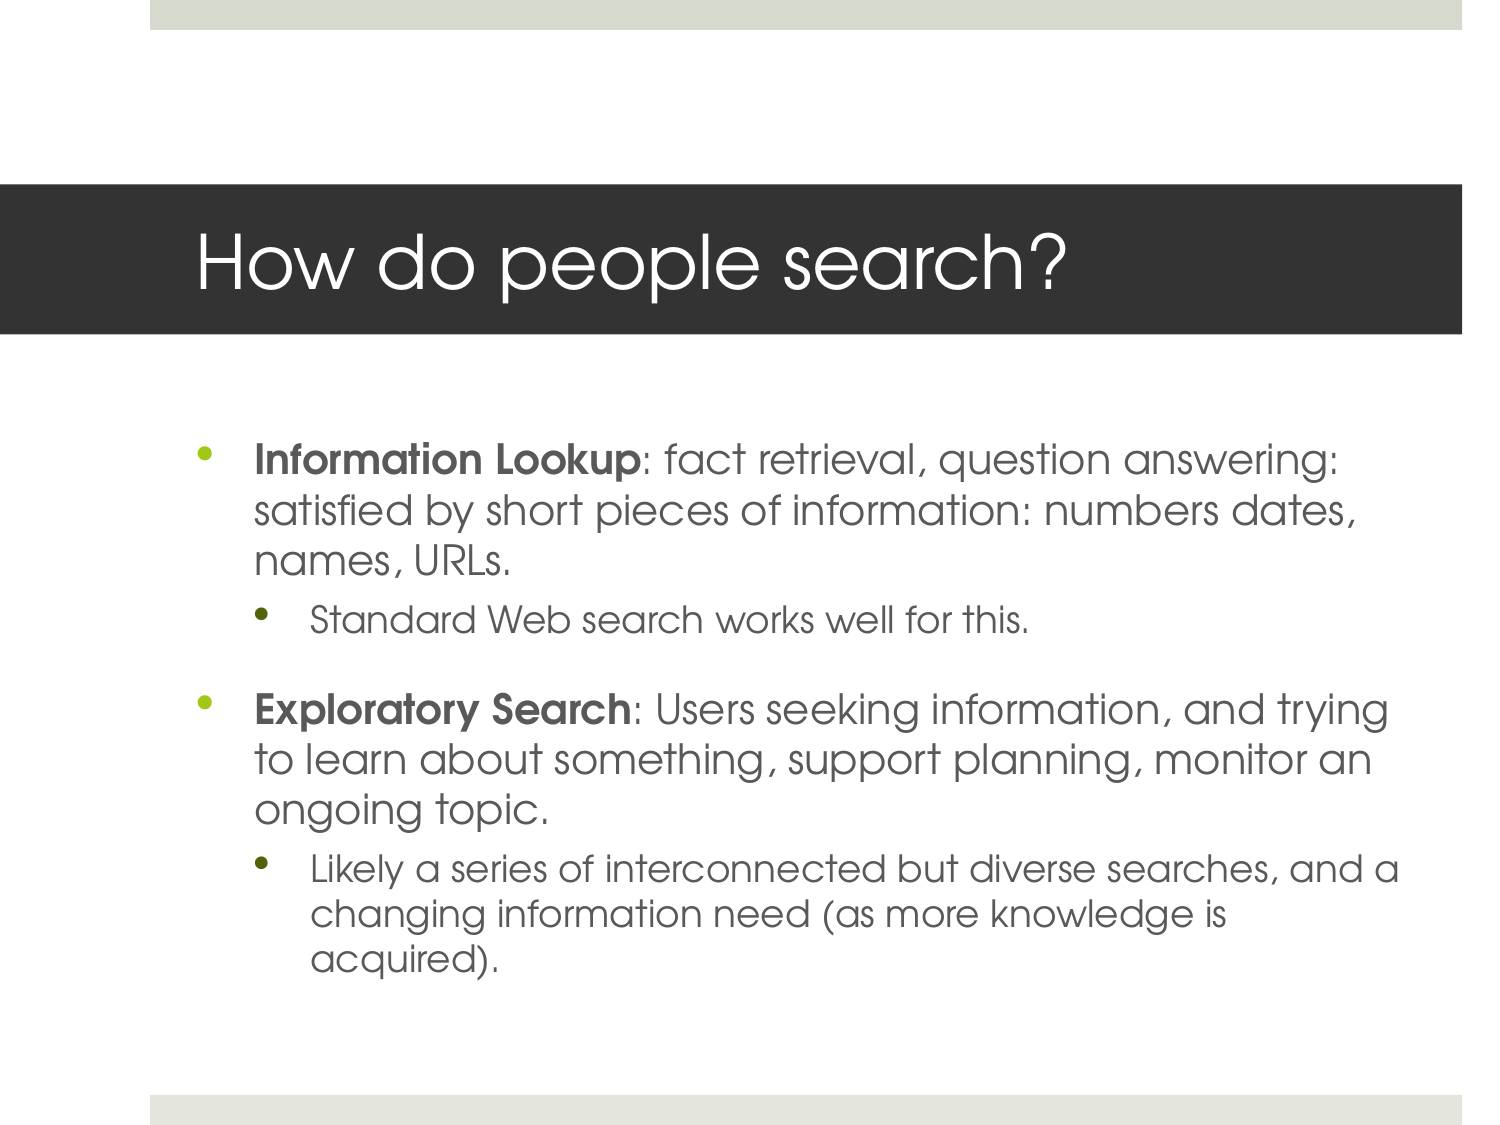

# How do people search?
Information Lookup: fact retrieval, question answering: satisfied by short pieces of information: numbers dates, names, URLs.
Standard Web search works well for this.
Exploratory Search: Users seeking information, and trying to learn about something, support planning, monitor an ongoing topic.
Likely a series of interconnected but diverse searches, and a changing information need (as more knowledge is acquired).